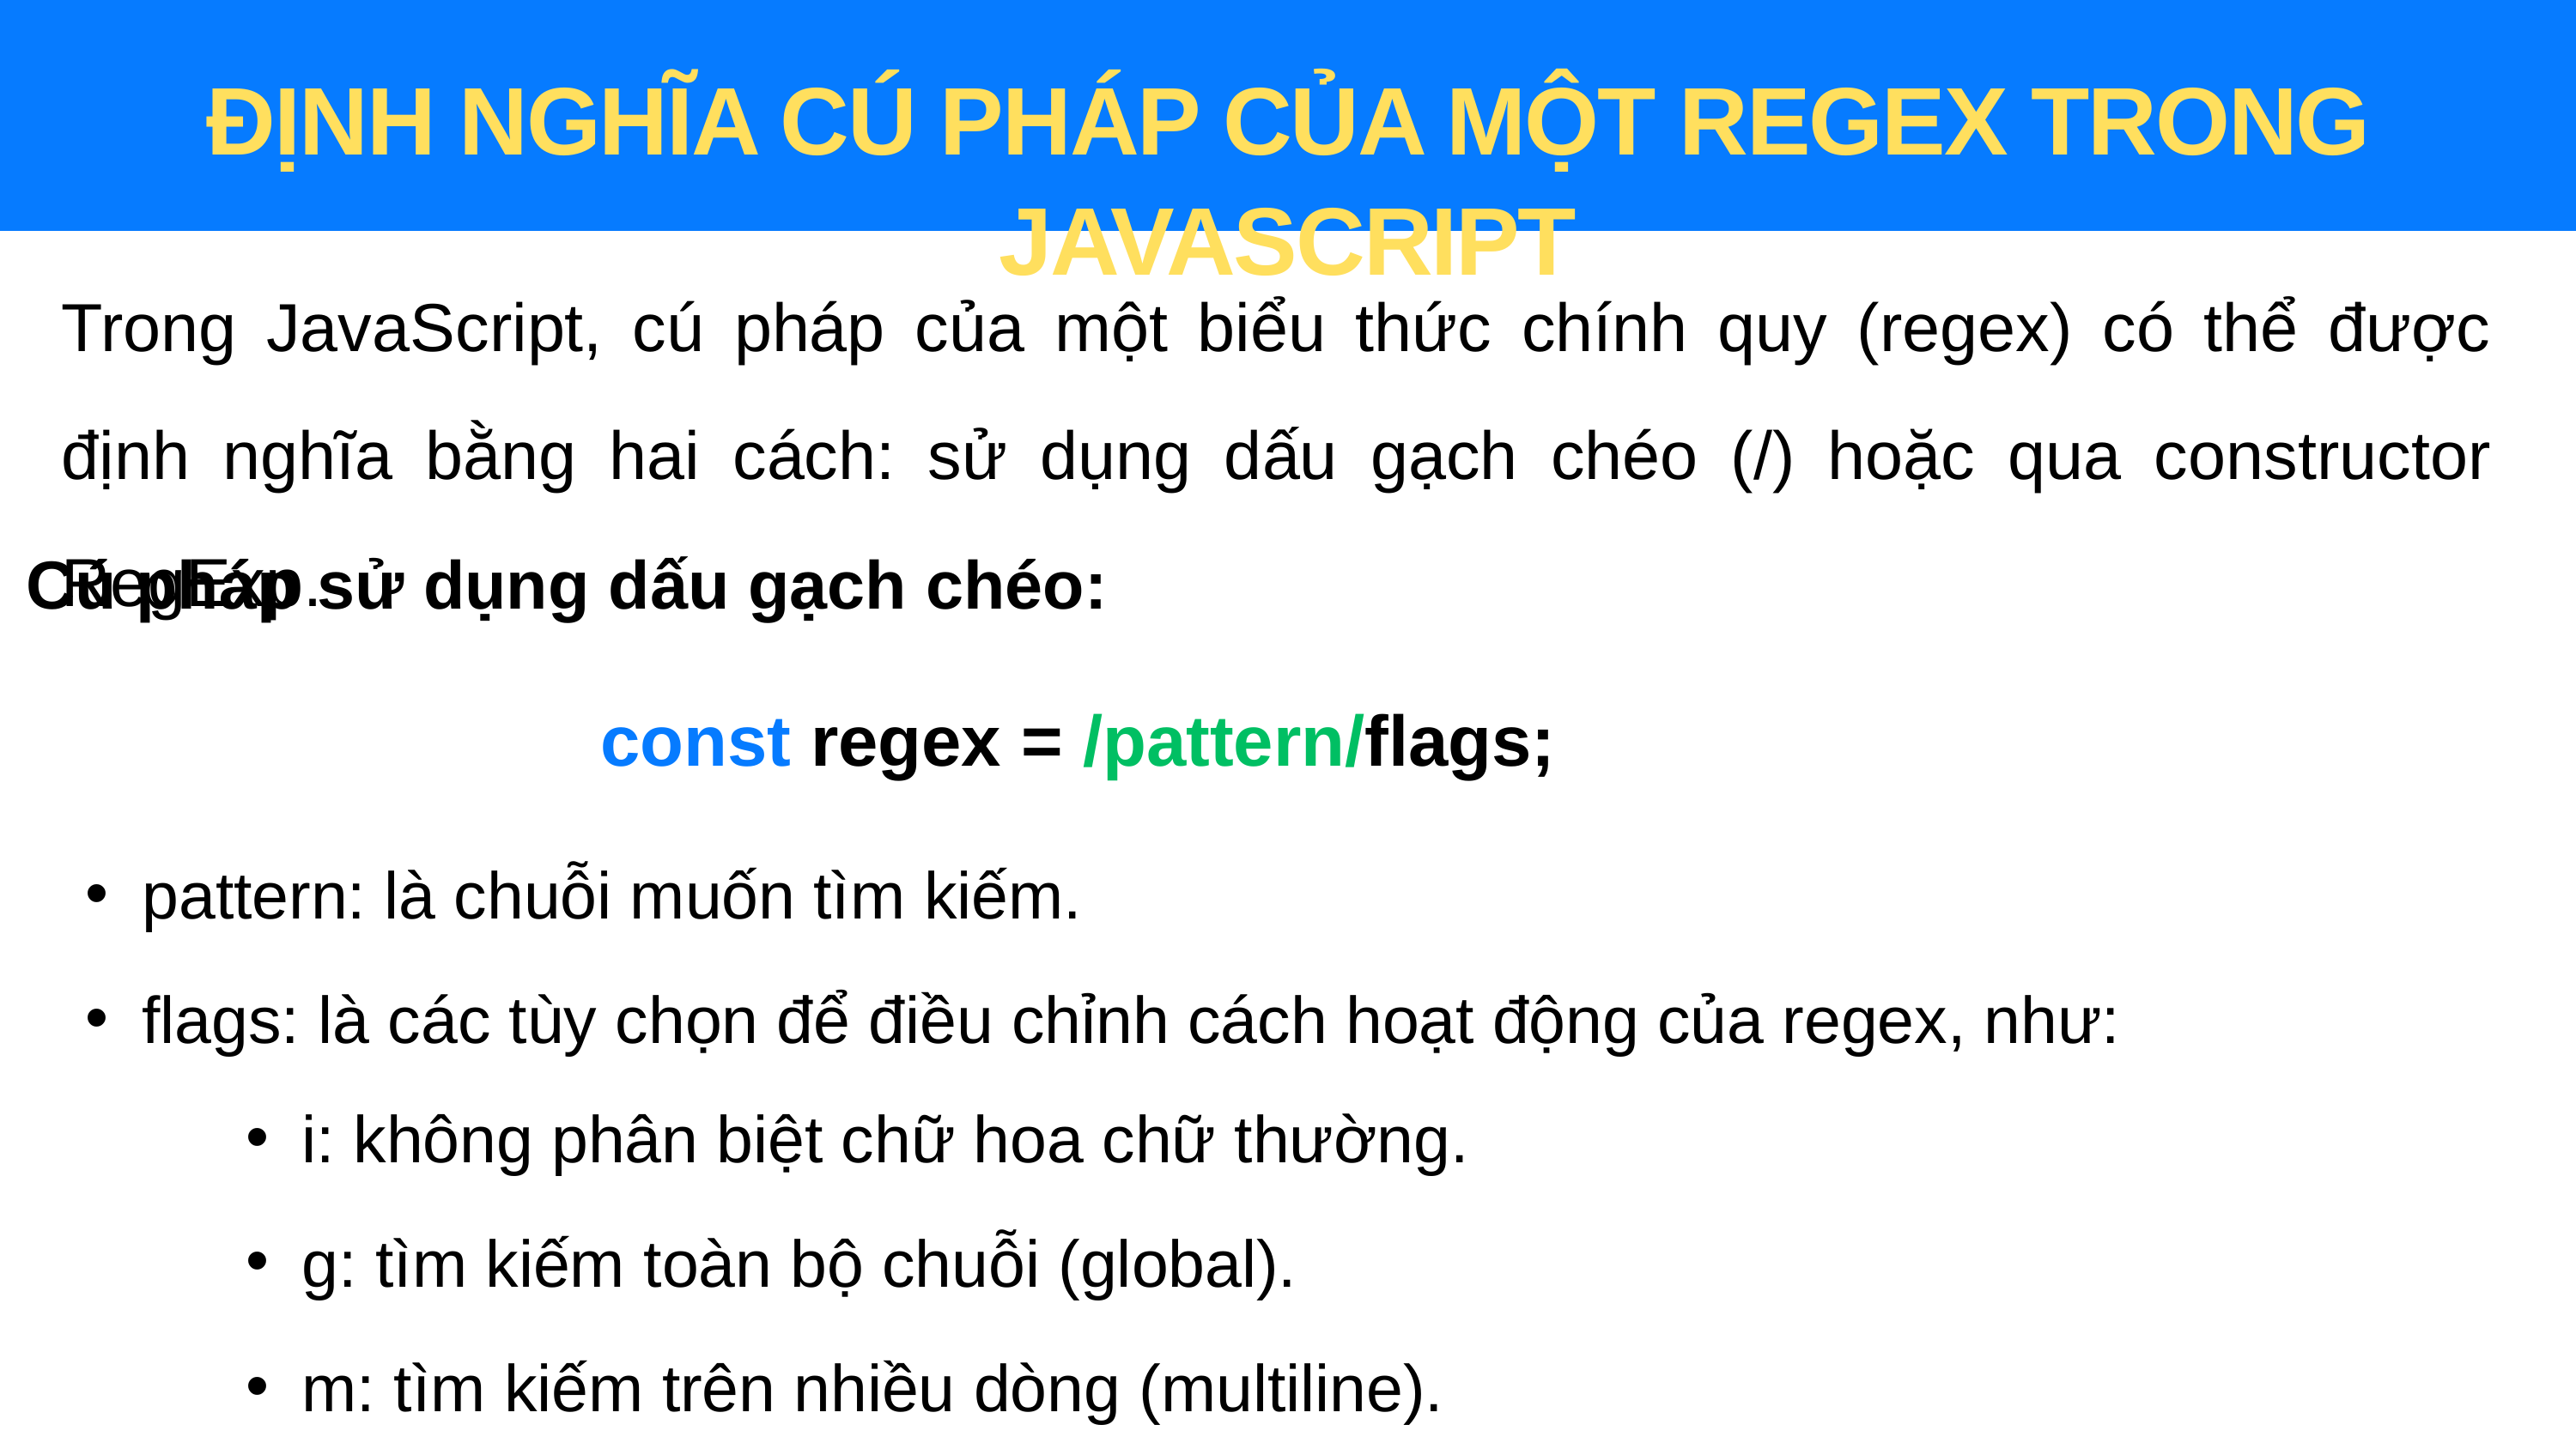

ĐỊNH NGHĨA CÚ PHÁP CỦA MỘT REGEX TRONG JAVASCRIPT
Trong JavaScript, cú pháp của một biểu thức chính quy (regex) có thể được định nghĩa bằng hai cách: sử dụng dấu gạch chéo (/) hoặc qua constructor RegExp.
Cú pháp sử dụng dấu gạch chéo:
const regex = /pattern/flags;
pattern: là chuỗi muốn tìm kiếm.
flags: là các tùy chọn để điều chỉnh cách hoạt động của regex, như:
i: không phân biệt chữ hoa chữ thường.
g: tìm kiếm toàn bộ chuỗi (global).
m: tìm kiếm trên nhiều dòng (multiline).